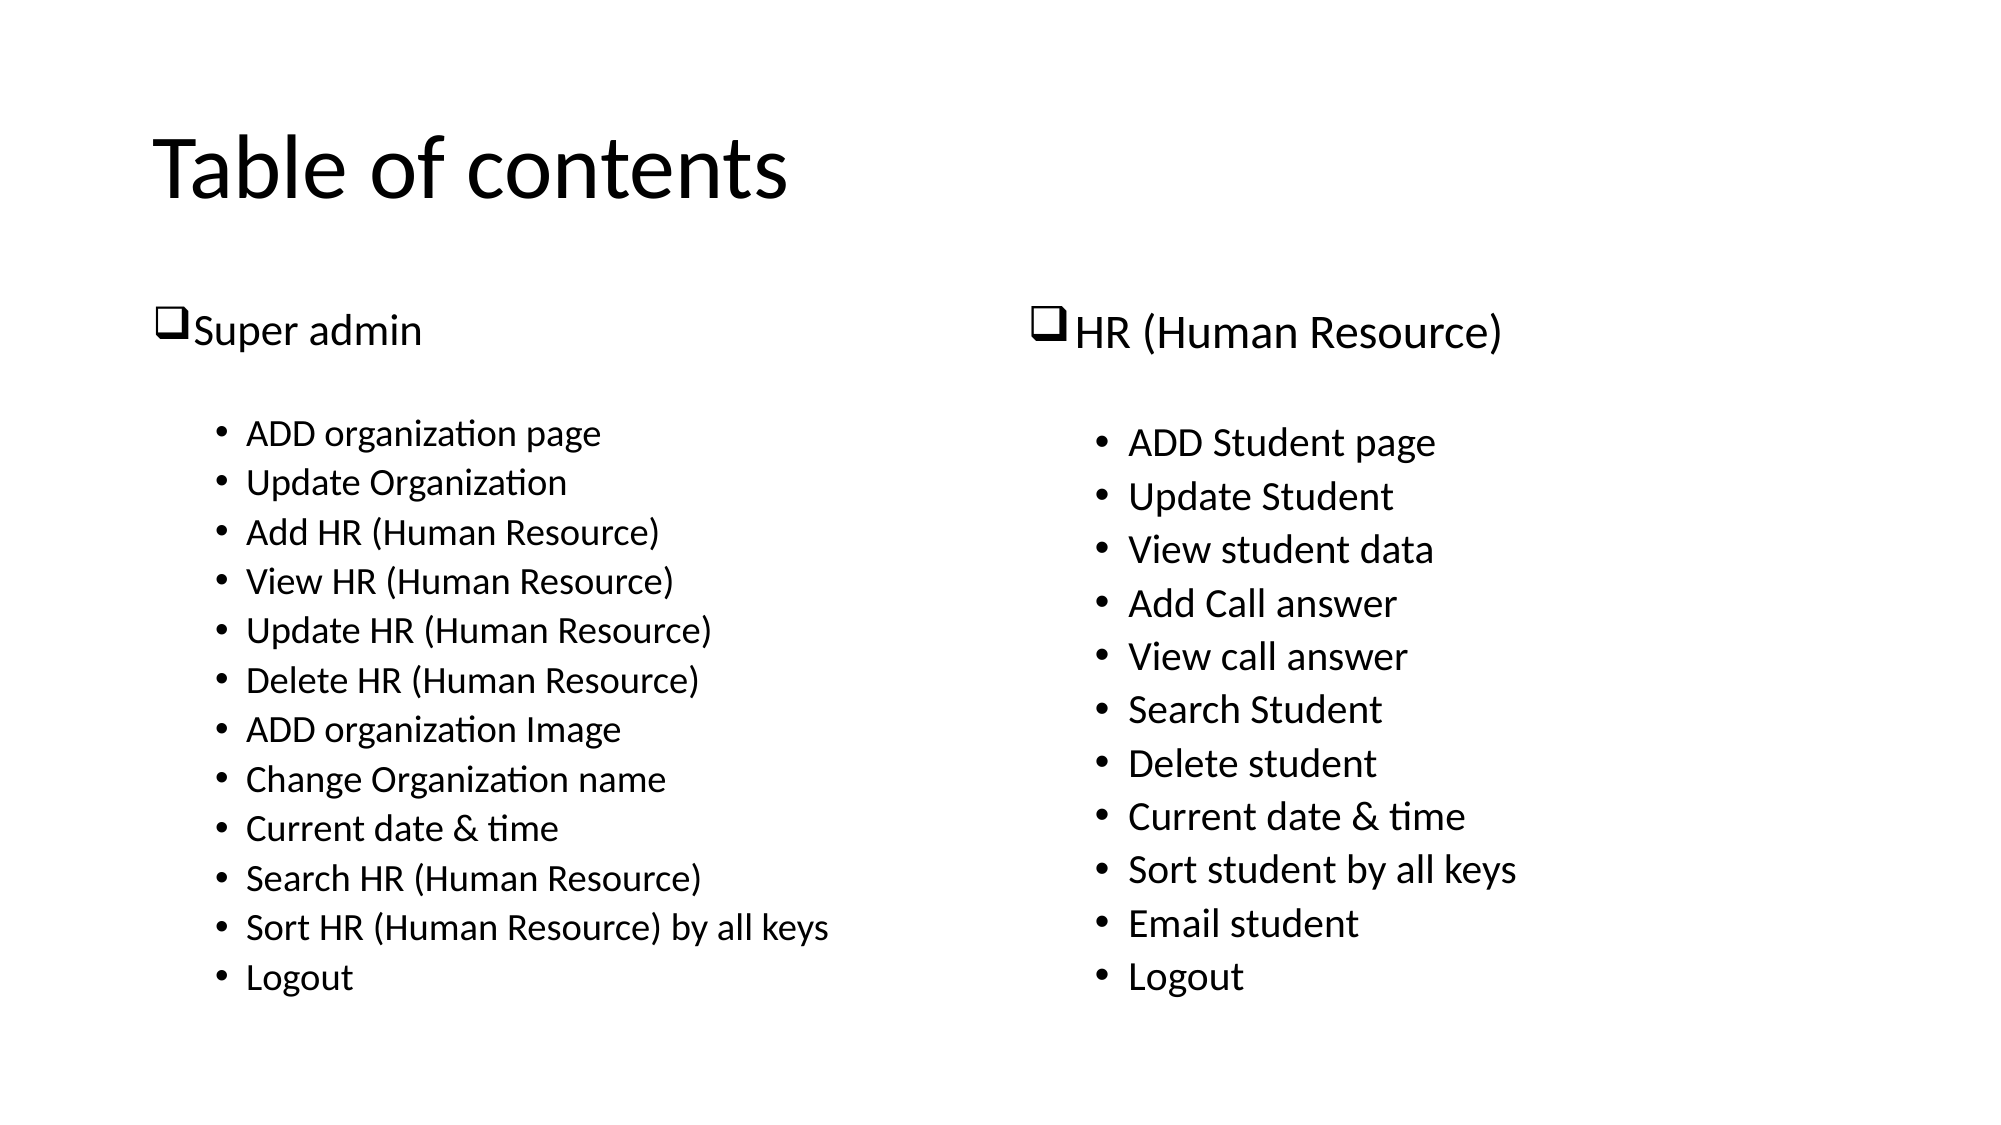

# Table of contents
 Super admin

ADD organization page
Update Organization
Add HR (Human Resource)
View HR (Human Resource)
Update HR (Human Resource)
Delete HR (Human Resource)
ADD organization Image
Change Organization name
Current date & time
Search HR (Human Resource)
Sort HR (Human Resource) by all keys
Logout

 HR (Human Resource)

ADD Student page
Update Student
View student data
Add Call answer
View call answer
Search Student
Delete student
Current date & time
Sort student by all keys
Email student
Logout